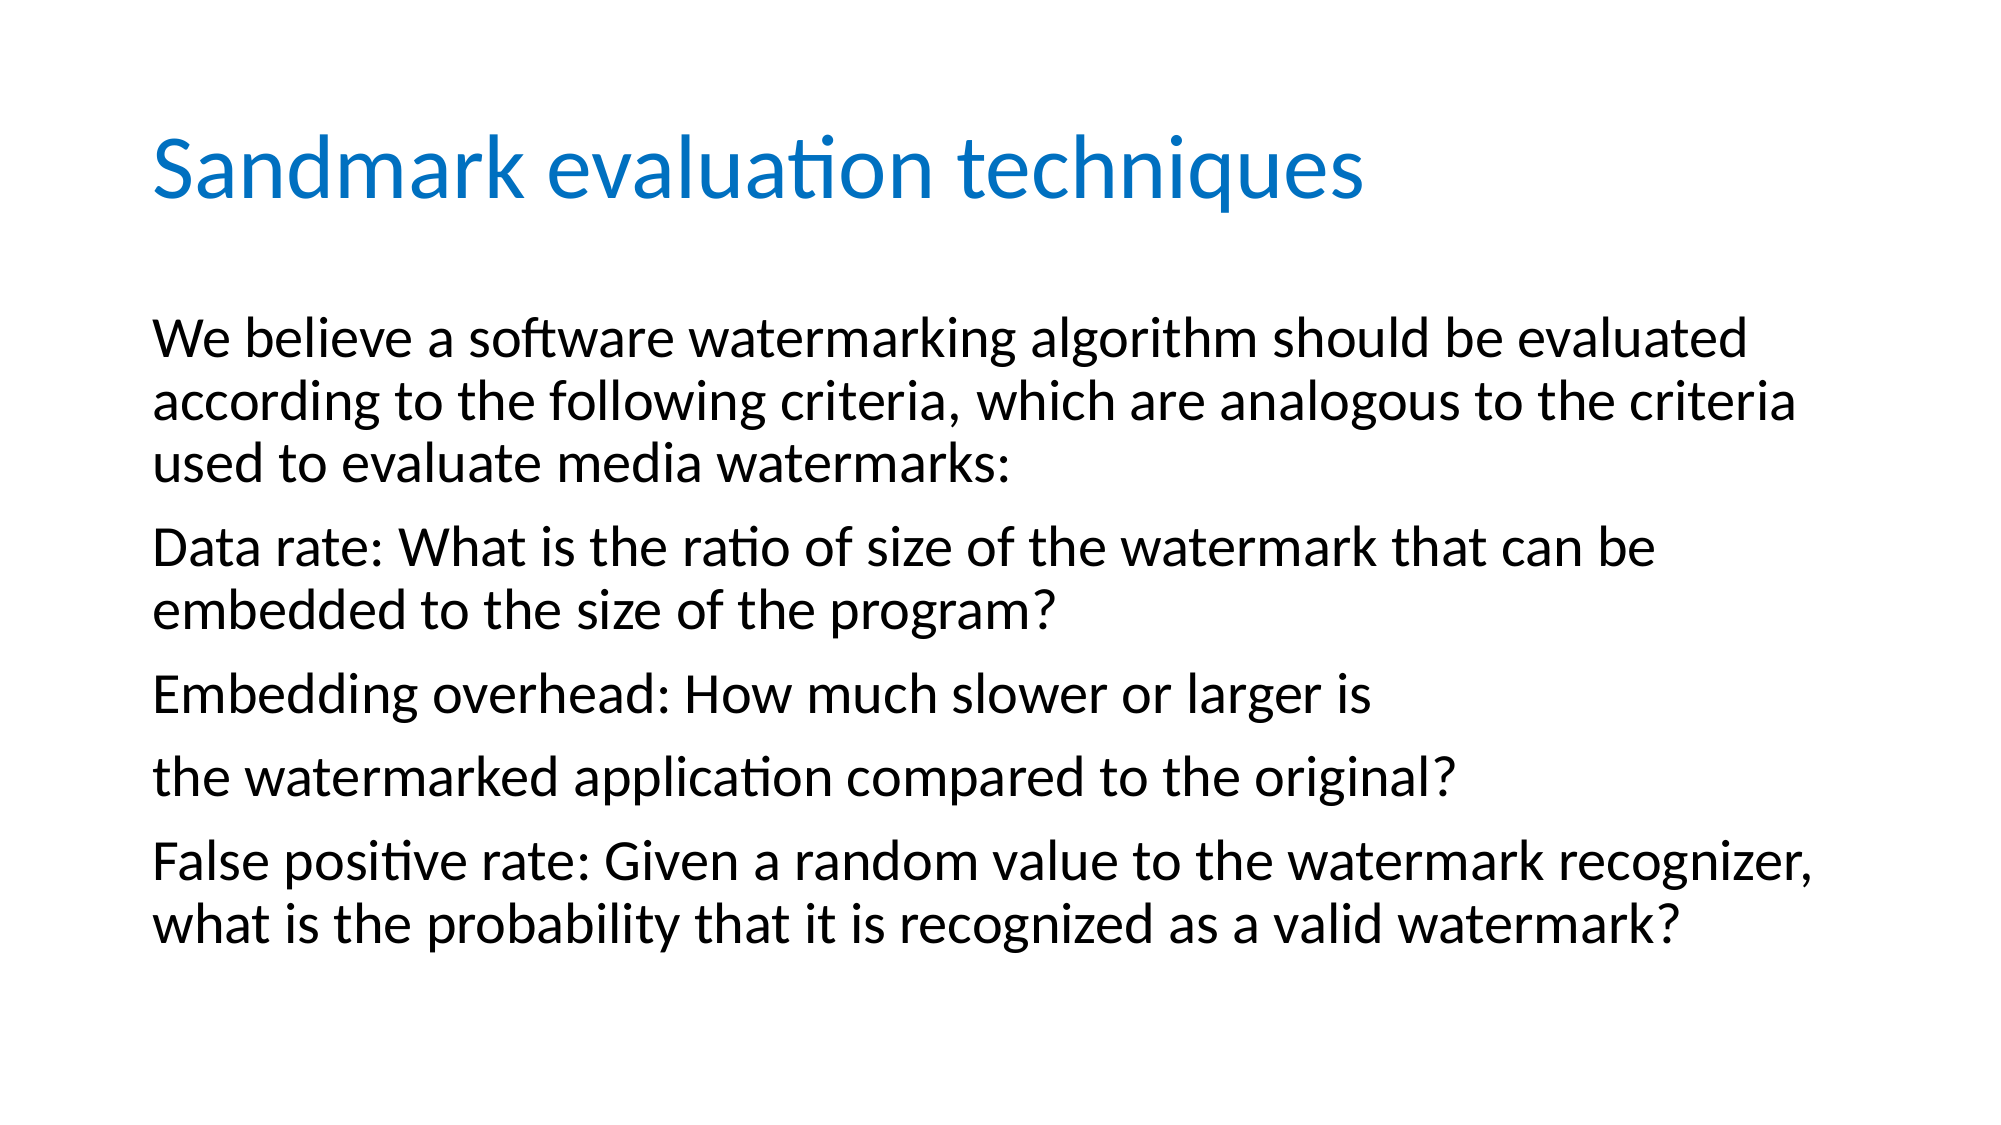

# Sandmark evaluation techniques
We believe a software watermarking algorithm should be evaluated according to the following criteria, which are analogous to the criteria used to evaluate media watermarks:
Data rate: What is the ratio of size of the watermark that can be embedded to the size of the program?
Embedding overhead: How much slower or larger is
the watermarked application compared to the original?
False positive rate: Given a random value to the watermark recognizer, what is the probability that it is recognized as a valid watermark?